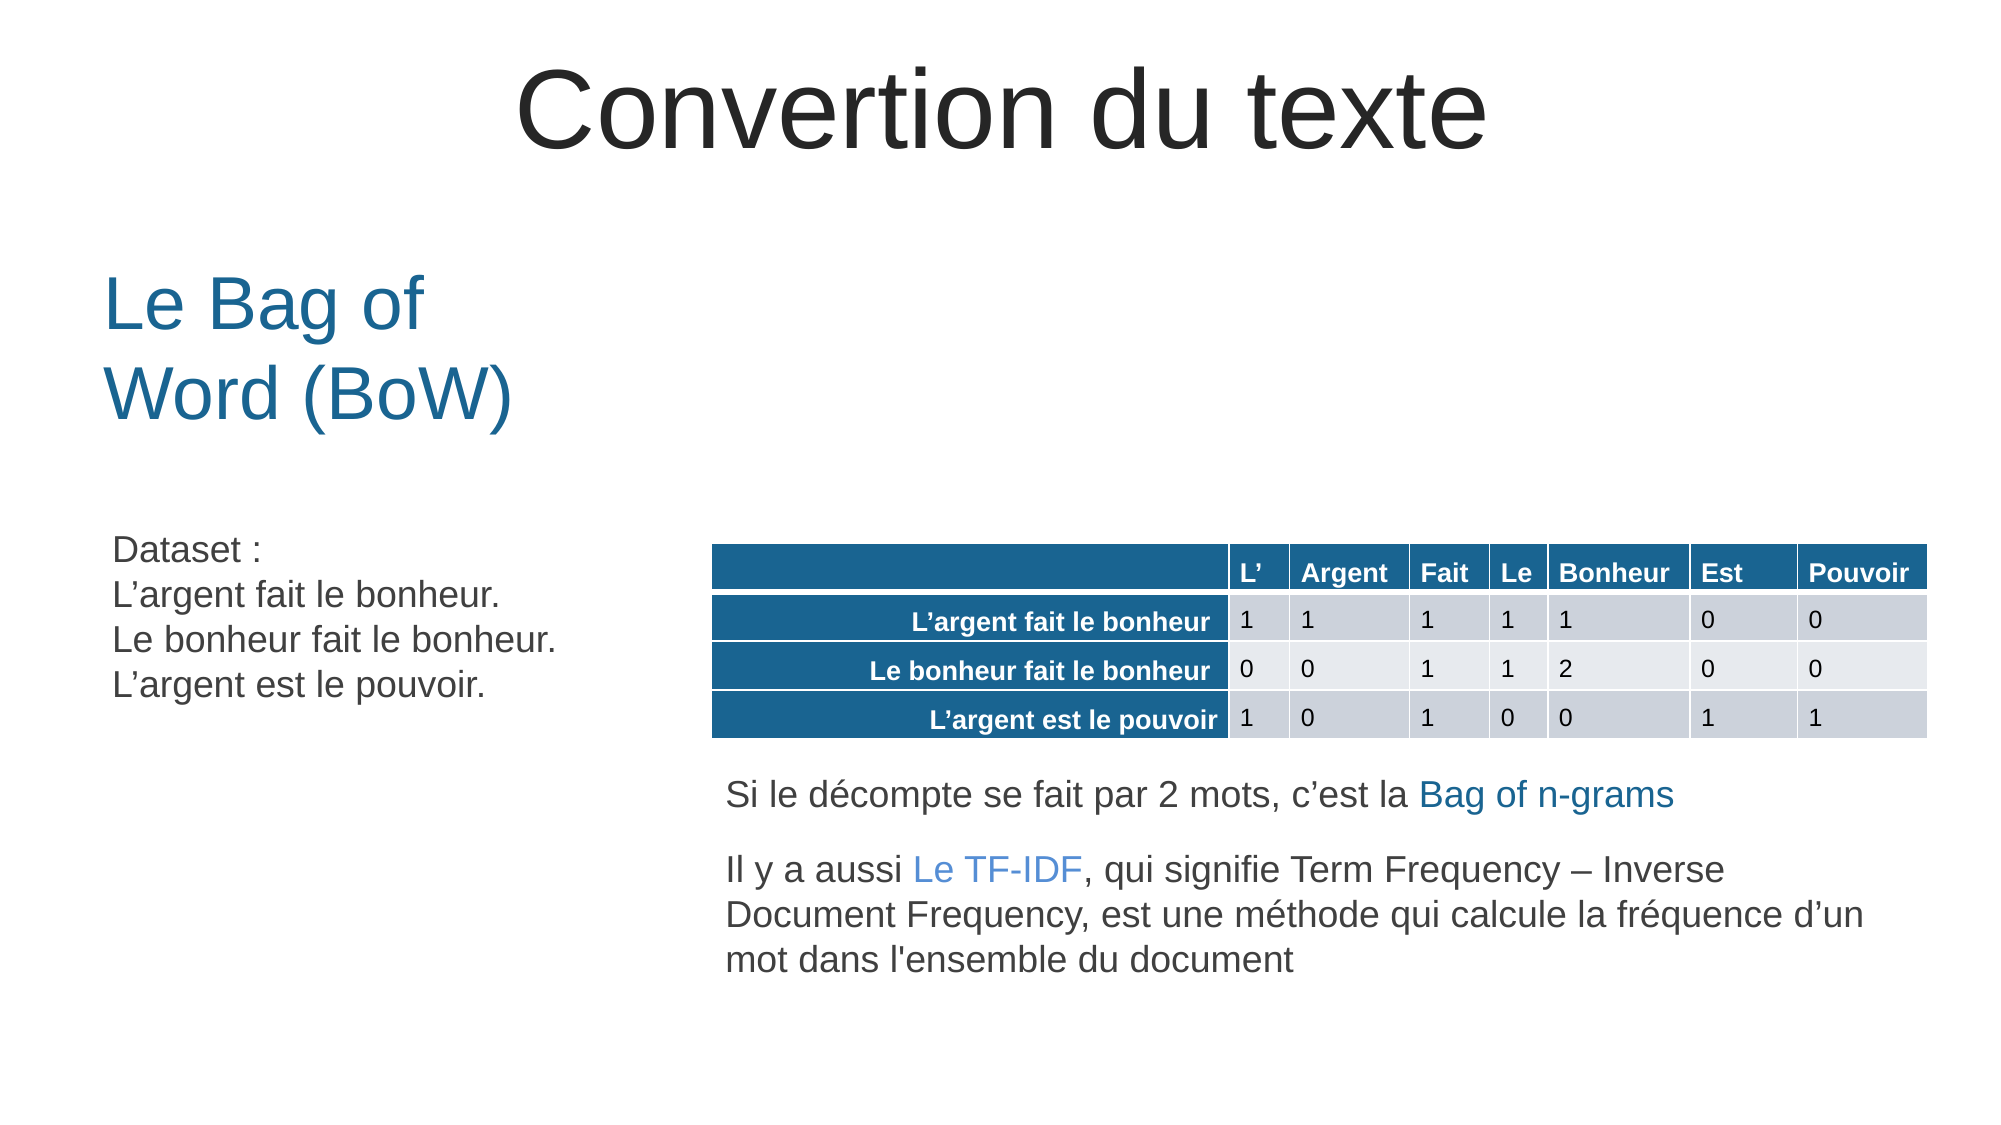

Convertion du texte
Le Bag of Word (BoW)
Dataset :
L’argent fait le bonheur.
Le bonheur fait le bonheur. L’argent est le pouvoir.
|  | L’ | Argent | Fait | Le | Bonheur | Est | Pouvoir |
| --- | --- | --- | --- | --- | --- | --- | --- |
| L’argent fait le bonheur | 1 | 1 | 1 | 1 | 1 | 0 | 0 |
| Le bonheur fait le bonheur | 0 | 0 | 1 | 1 | 2 | 0 | 0 |
| L’argent est le pouvoir | 1 | 0 | 1 | 0 | 0 | 1 | 1 |
Si le décompte se fait par 2 mots, c’est la Bag of n-grams

Il y a aussi Le TF-IDF, qui signifie Term Frequency – Inverse Document Frequency, est une méthode qui calcule la fréquence d’un mot dans l'ensemble du document